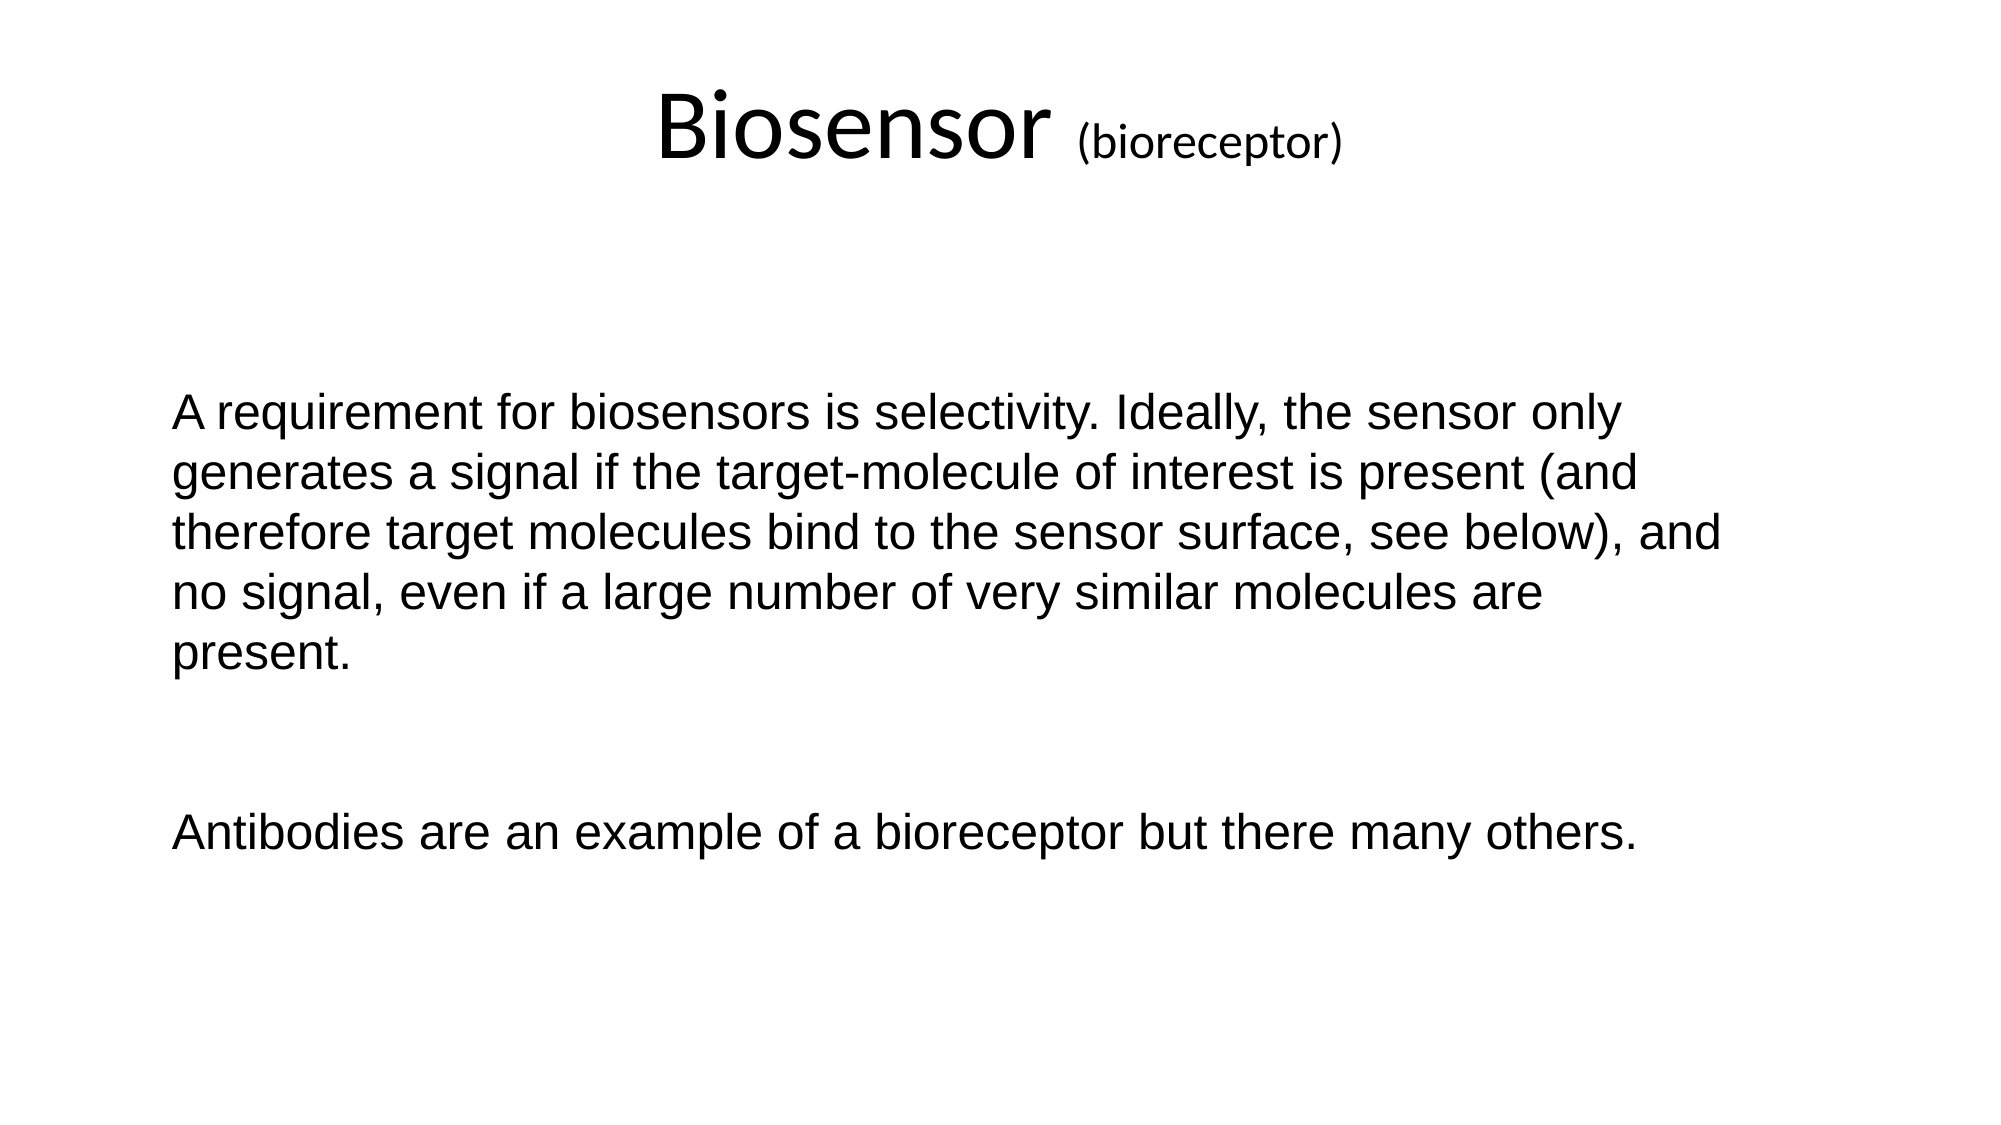

Biosensor (bioreceptor)
A requirement for biosensors is selectivity. Ideally, the sensor only generates a signal if the target-molecule of interest is present (and therefore target molecules bind to the sensor surface, see below), and no signal, even if a large number of very similar molecules are present.

Antibodies are an example of a bioreceptor but there many others.